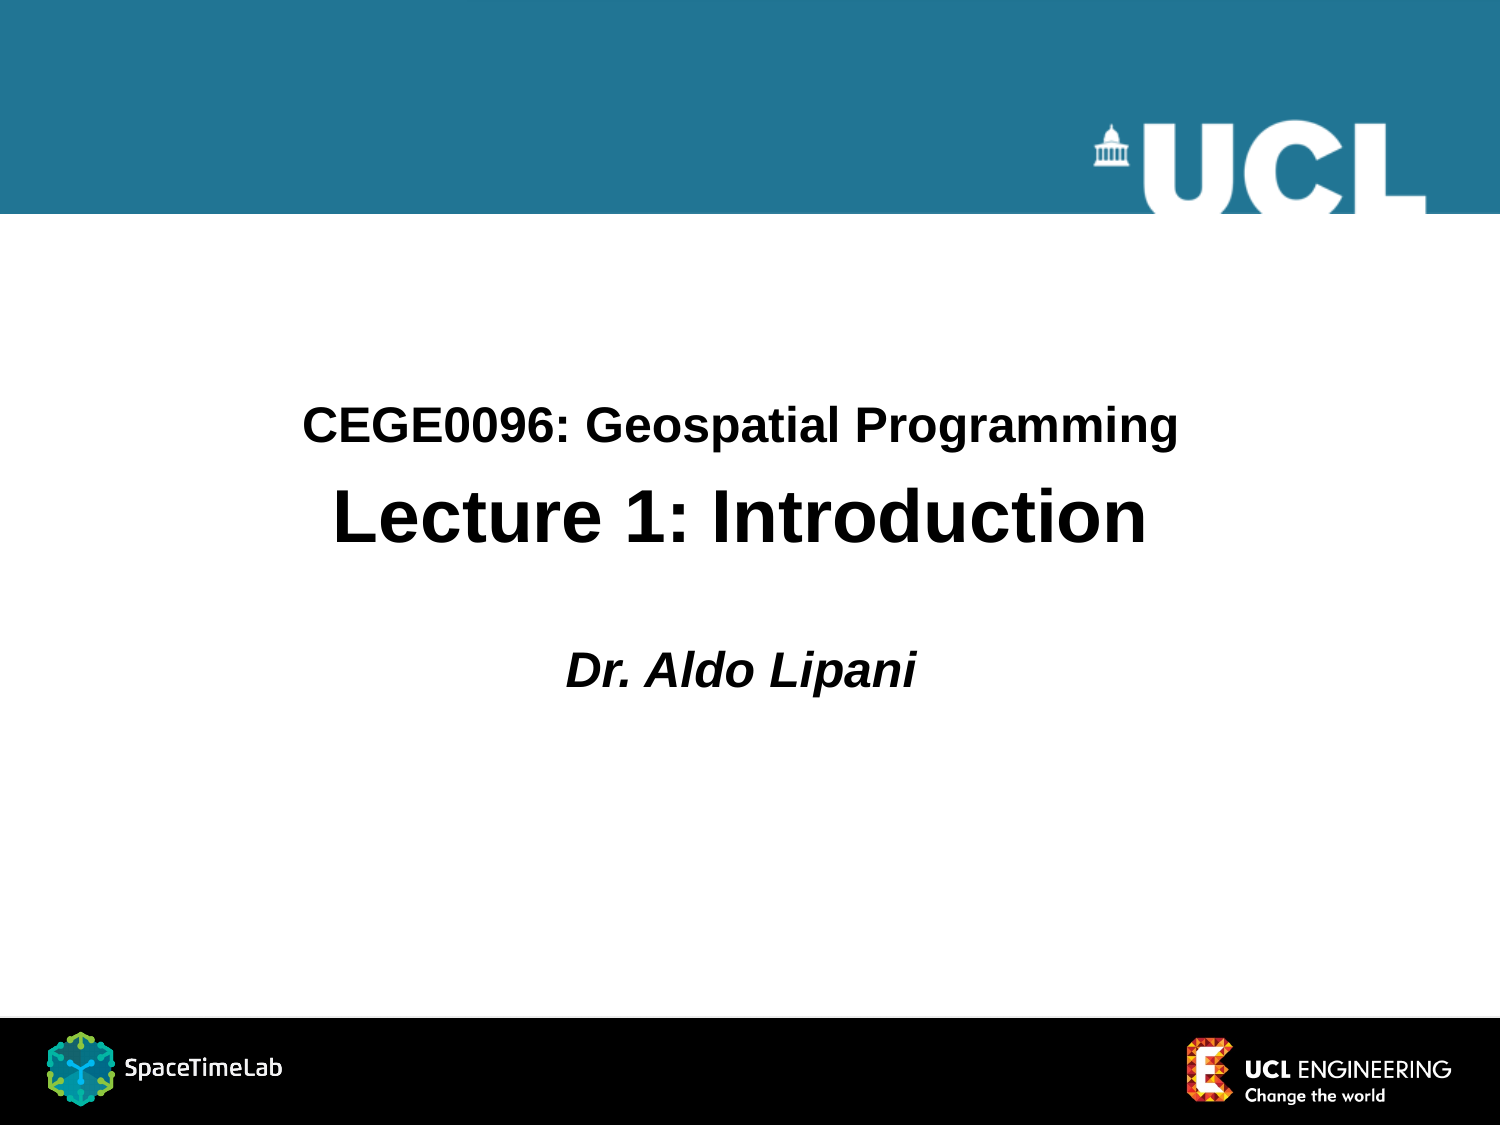

CEGE0096: Geospatial Programming
Lecture 1: Introduction

Dr. Aldo Lipani